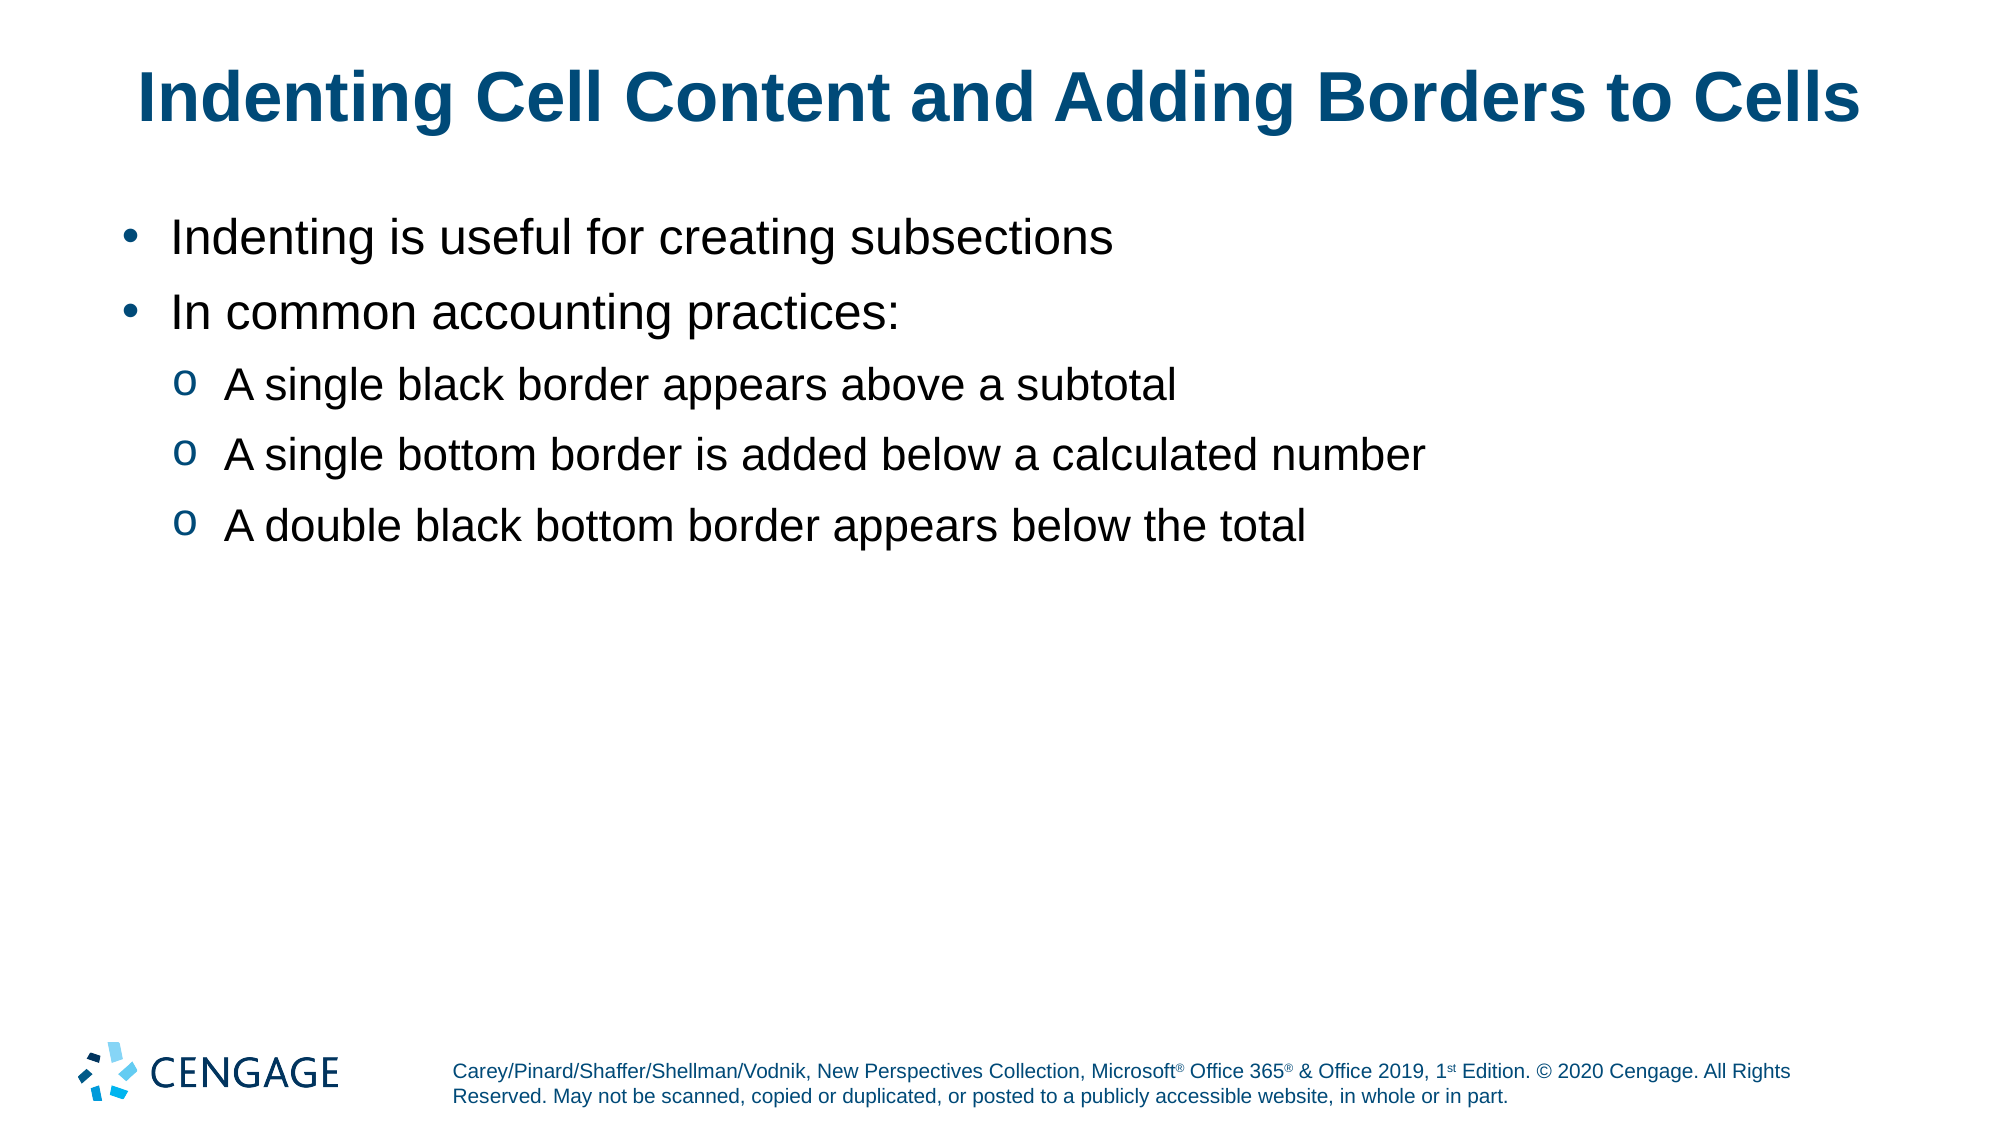

# Indenting Cell Content and Adding Borders to Cells
Indenting is useful for creating subsections
In common accounting practices:
A single black border appears above a subtotal
A single bottom border is added below a calculated number
A double black bottom border appears below the total